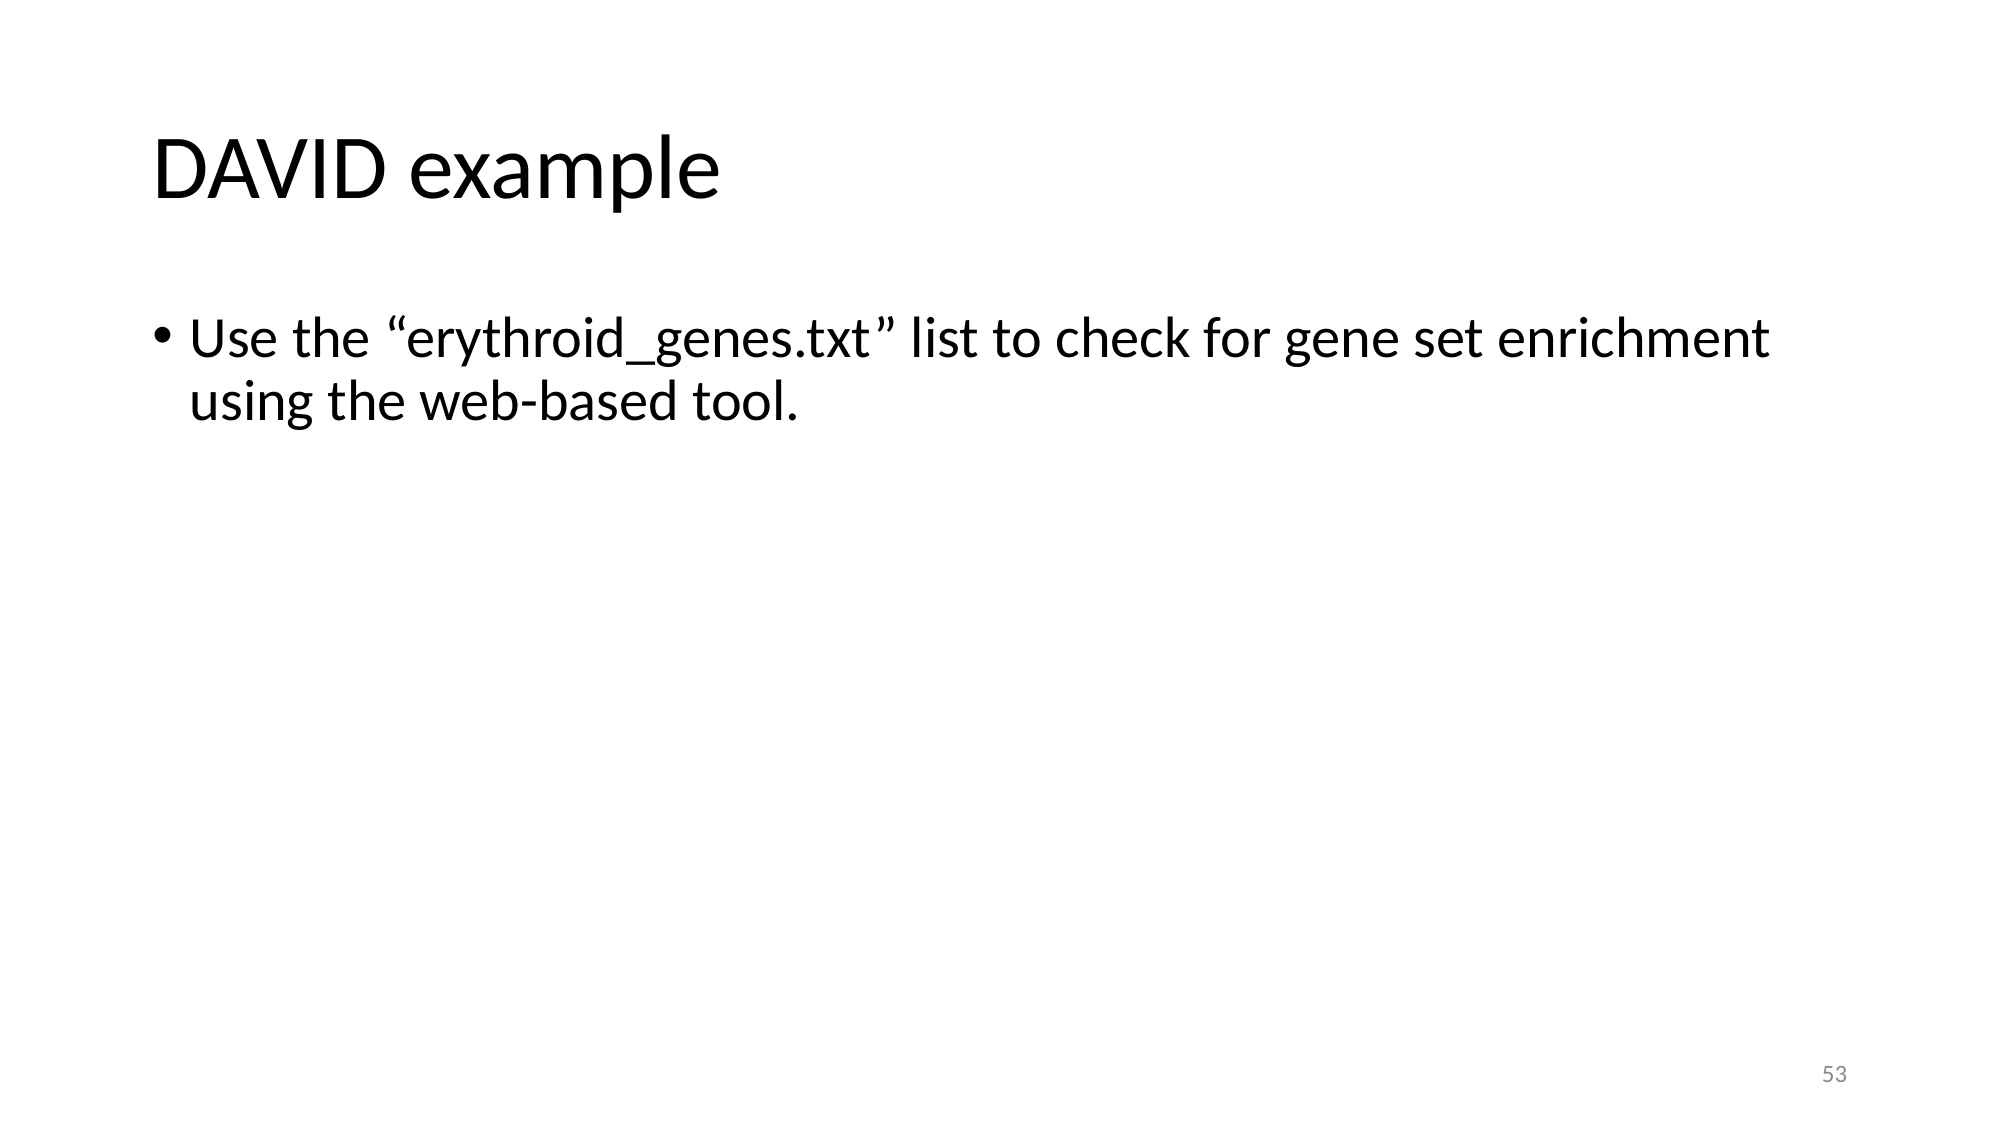

# DAVID example
Use the “erythroid_genes.txt” list to check for gene set enrichment using the web-based tool.
53